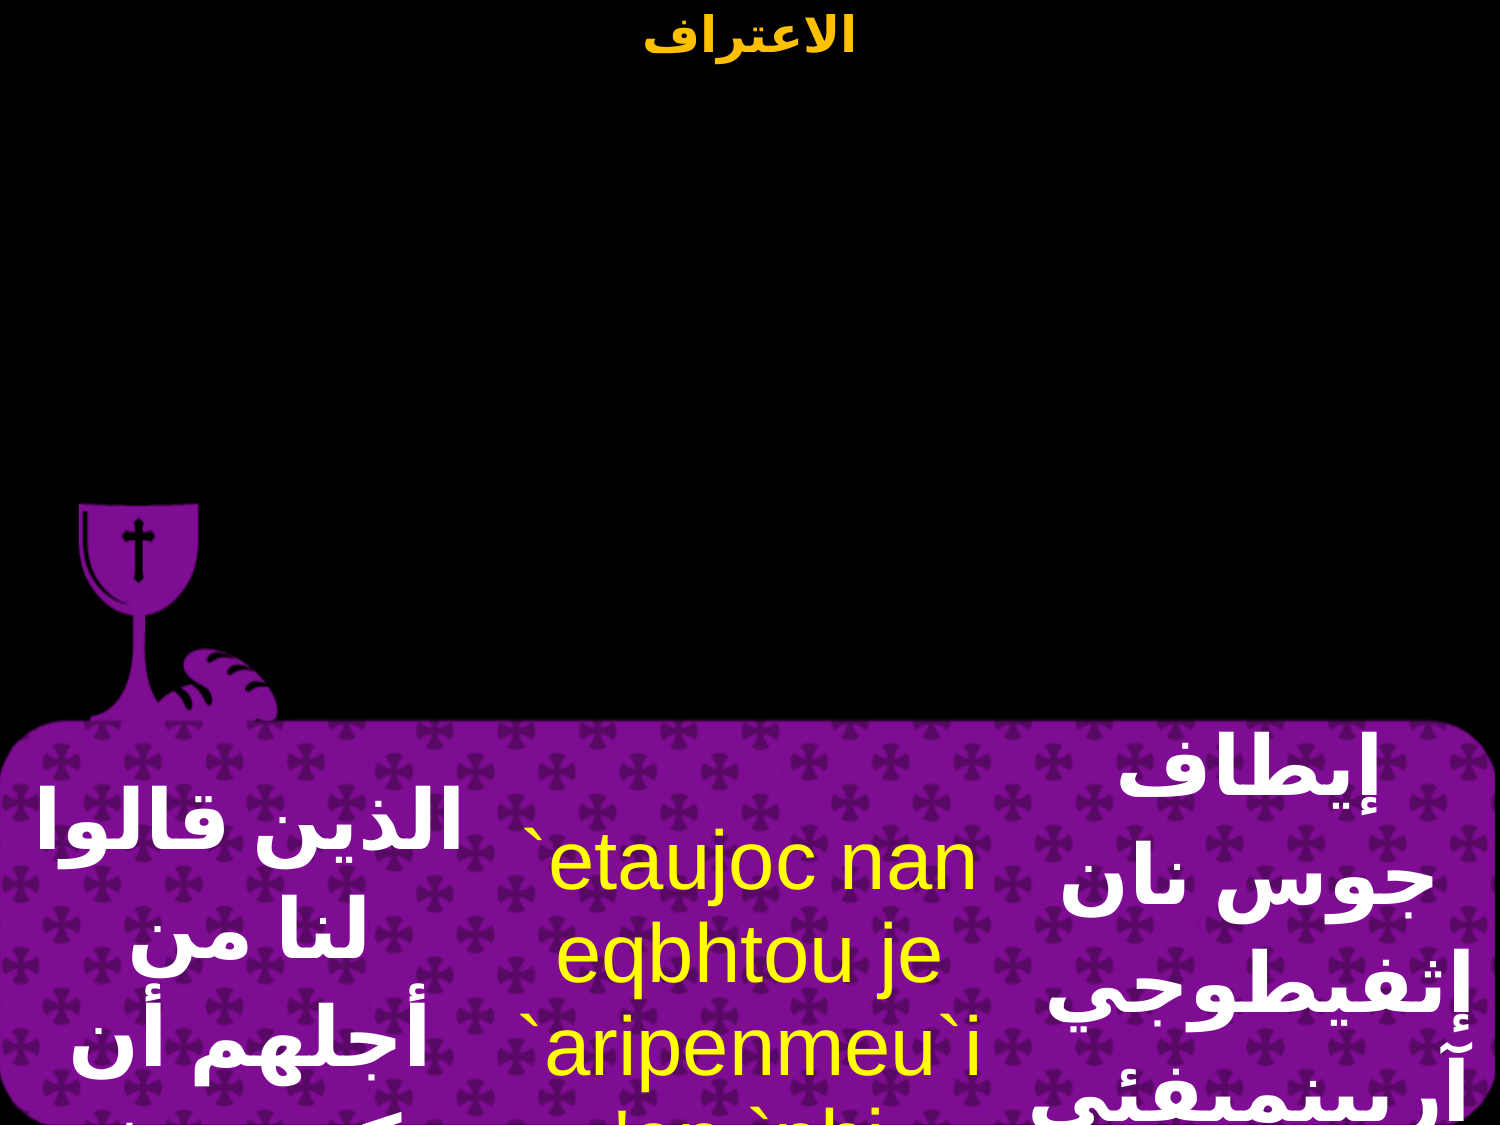

| الذين قالوا لنا من أجلهم أن نذكرهم في بيت الرب | `etaujoc nan eqbhtou je `aripenmeu`i 'en `phi `m~P\_ | إيطاف جوس نان إثفيطوجي آريبنميفئي خين إبئي إم إبشويس |
| --- | --- | --- |